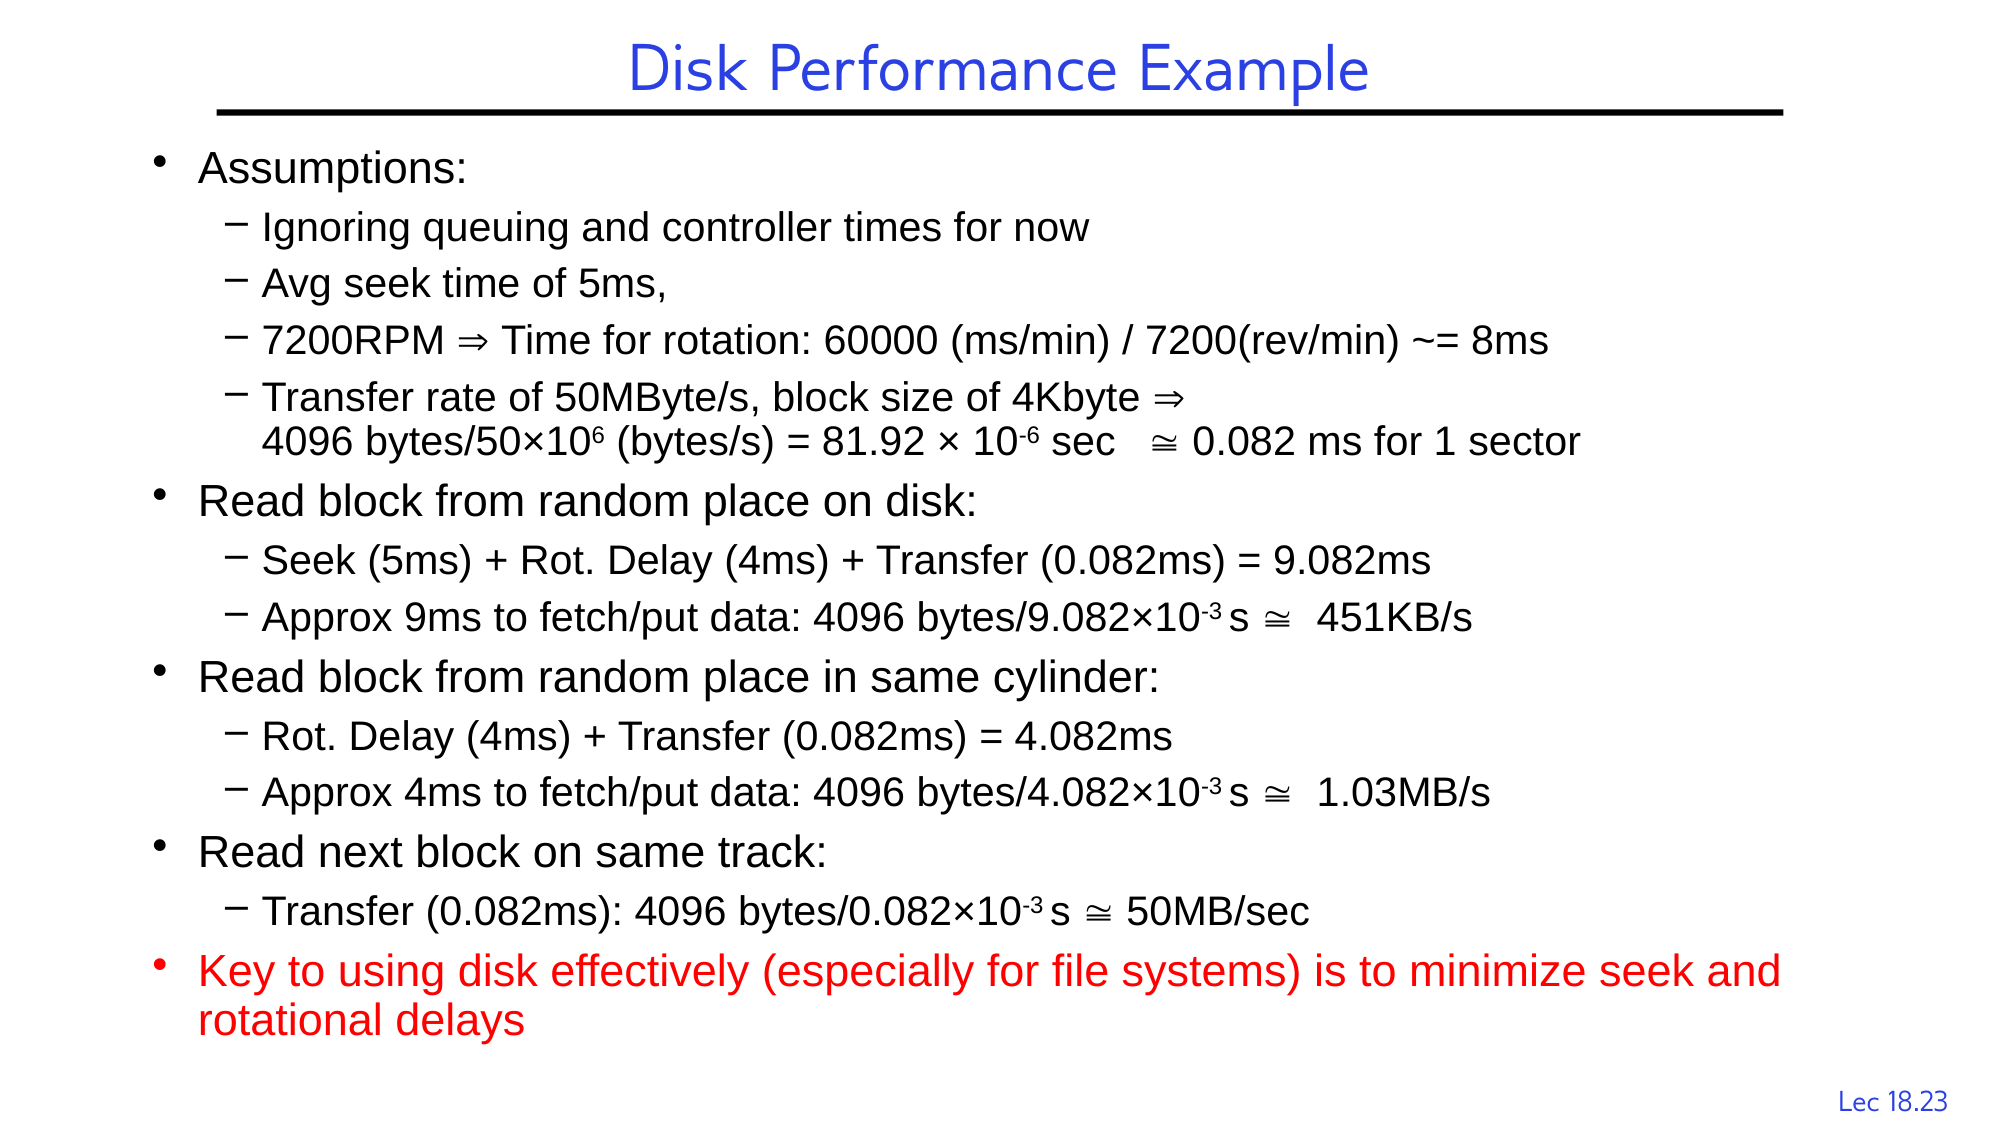

# Disk Performance Example
Assumptions:
Ignoring queuing and controller times for now
Avg seek time of 5ms,
7200RPM ⇒ Time for rotation: 60000 (ms/min) / 7200(rev/min) ~= 8ms
Transfer rate of 50MByte/s, block size of 4Kbyte ⇒
4096 bytes/50×106 (bytes/s) = 81.92 × 10-6 sec  ≅ 0.082 ms for 1 sector
Read block from random place on disk:
Seek (5ms) + Rot. Delay (4ms) + Transfer (0.082ms) = 9.082ms
Approx 9ms to fetch/put data: 4096 bytes/9.082×10-3 s ≅  451KB/s
Read block from random place in same cylinder:
Rot. Delay (4ms) + Transfer (0.082ms) = 4.082ms
Approx 4ms to fetch/put data: 4096 bytes/4.082×10-3 s ≅  1.03MB/s
Read next block on same track:
Transfer (0.082ms): 4096 bytes/0.082×10-3 s ≅ 50MB/sec
Key to using disk effectively (especially for file systems) is to minimize seek and rotational delays